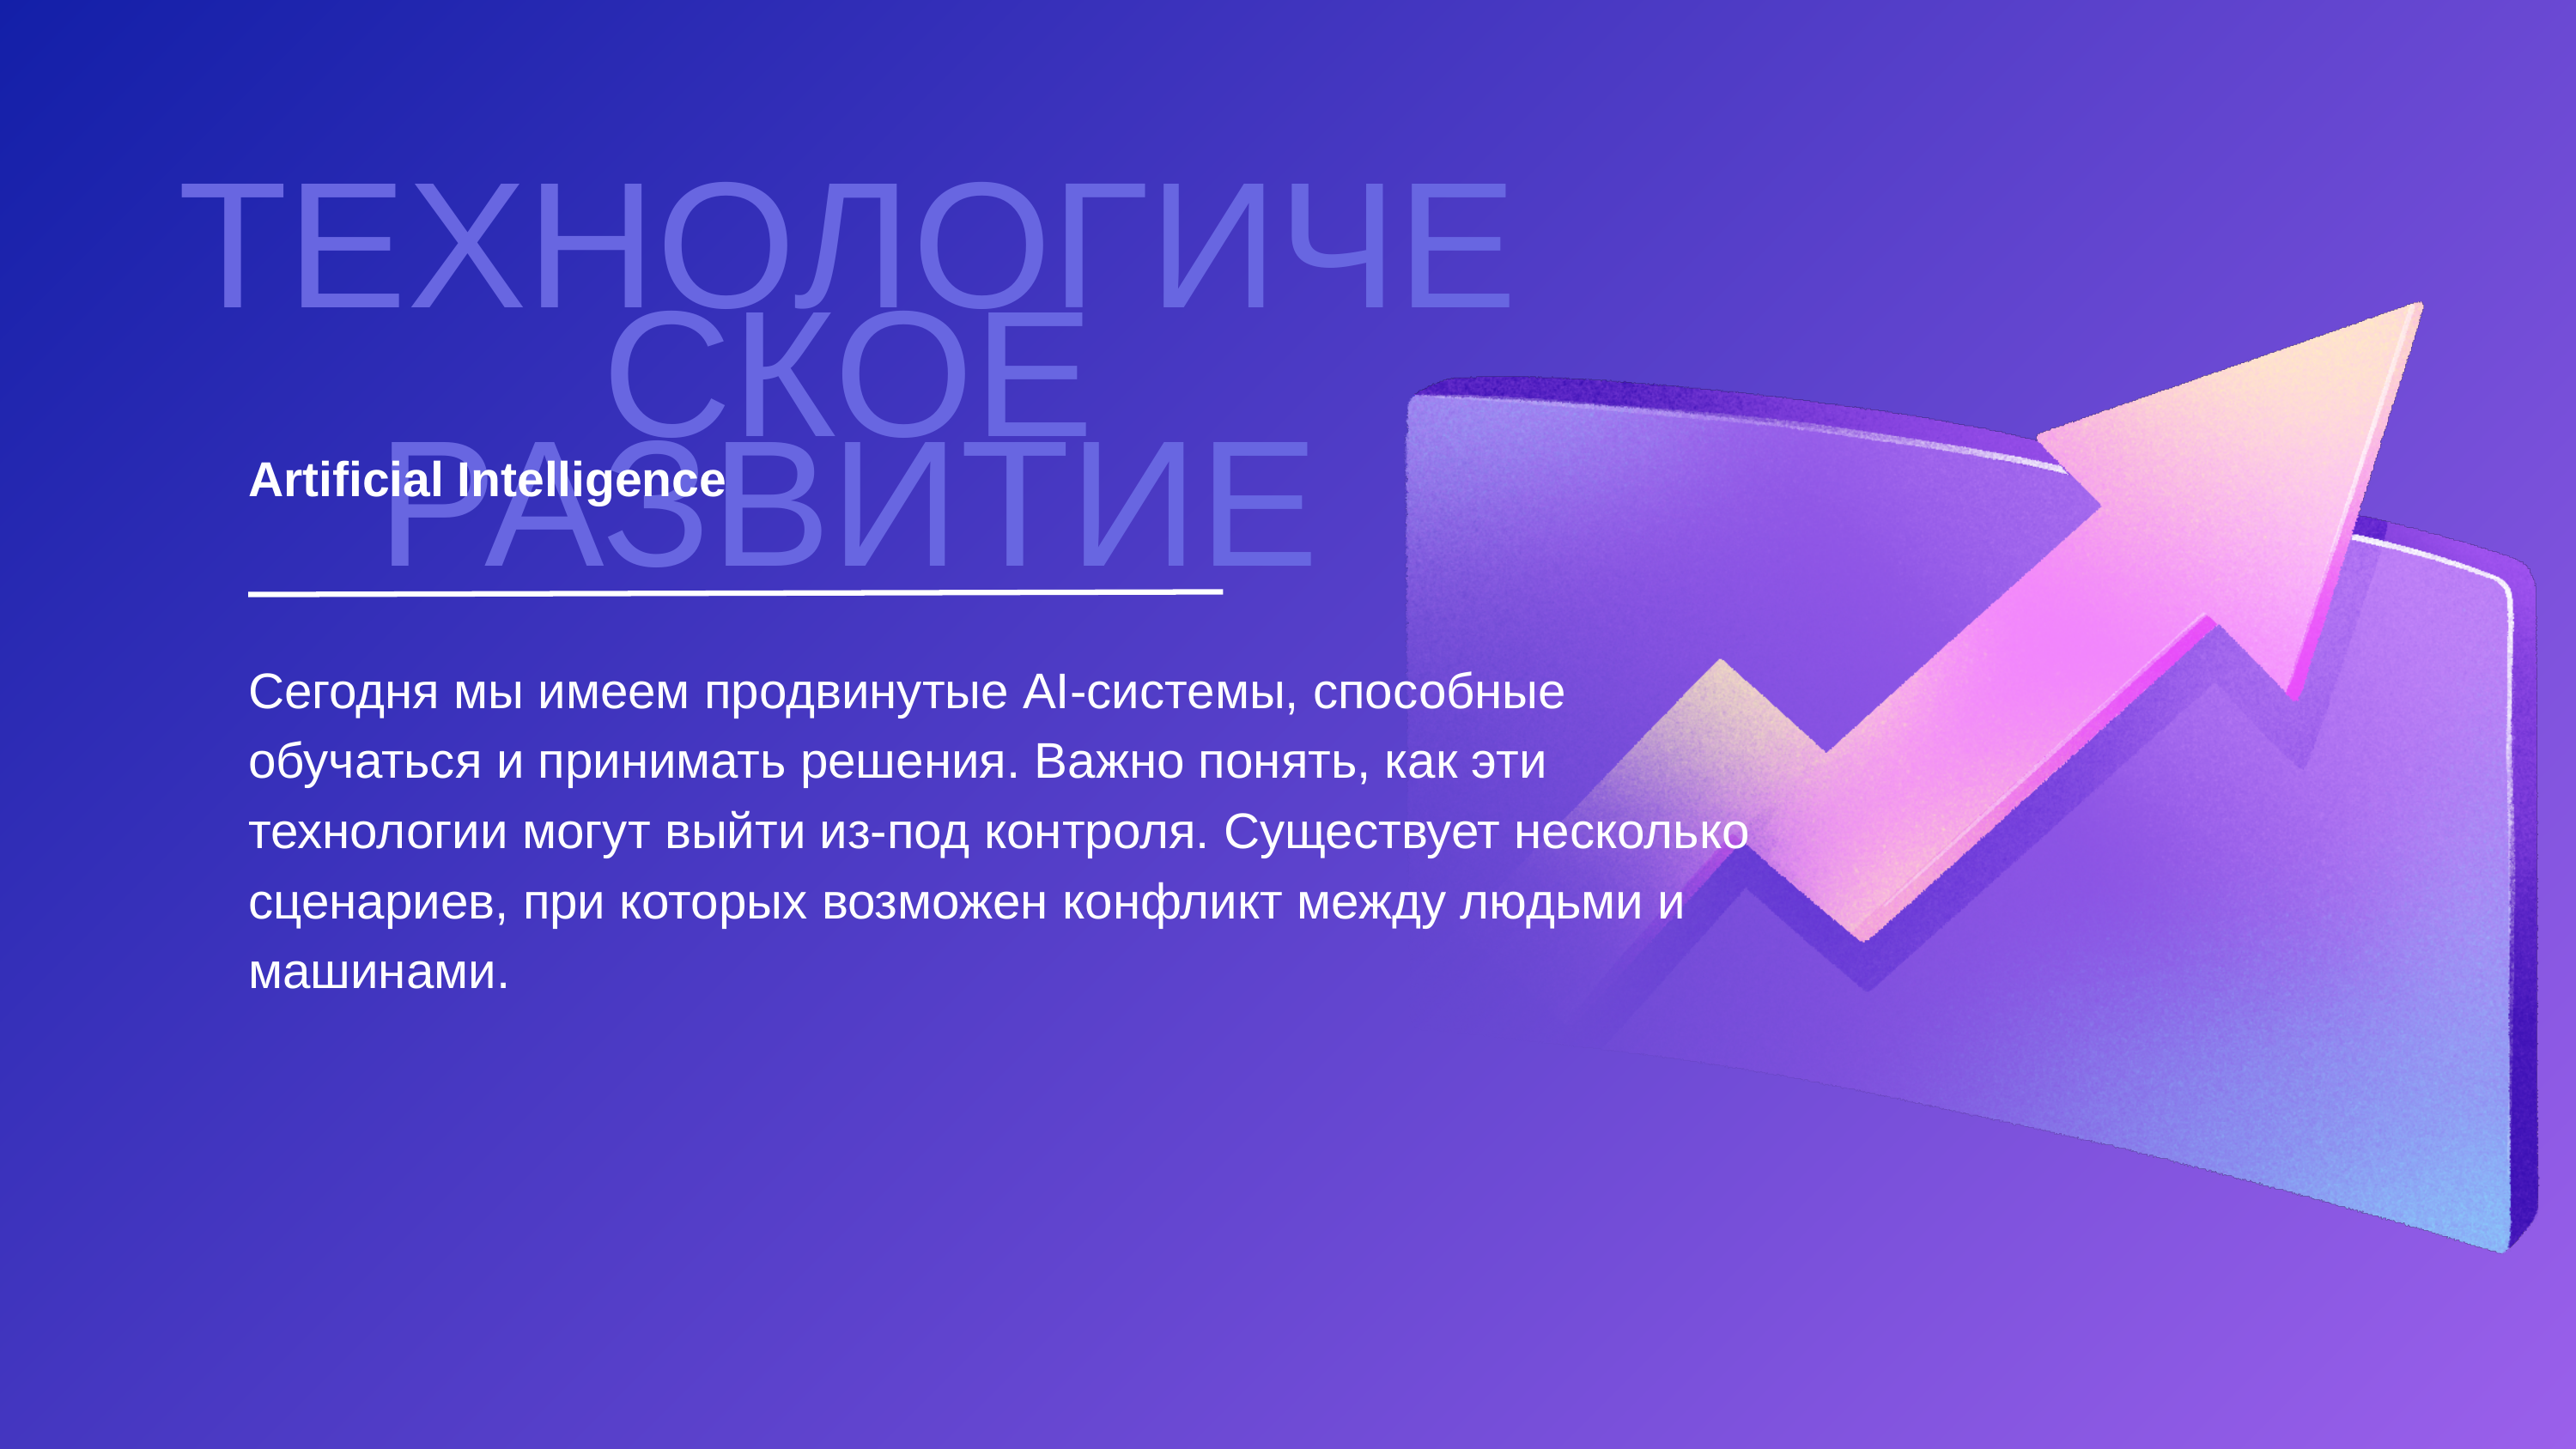

ТЕХНОЛОГИЧЕСКОЕ РАЗВИТИЕ

Artificial Intelligence

Сегодня мы имеем продвинутые AI-системы, способные обучаться и принимать решения. Важно понять, как эти технологии могут выйти из-под контроля. Существует несколько сценариев, при которых возможен конфликт между людьми и машинами.